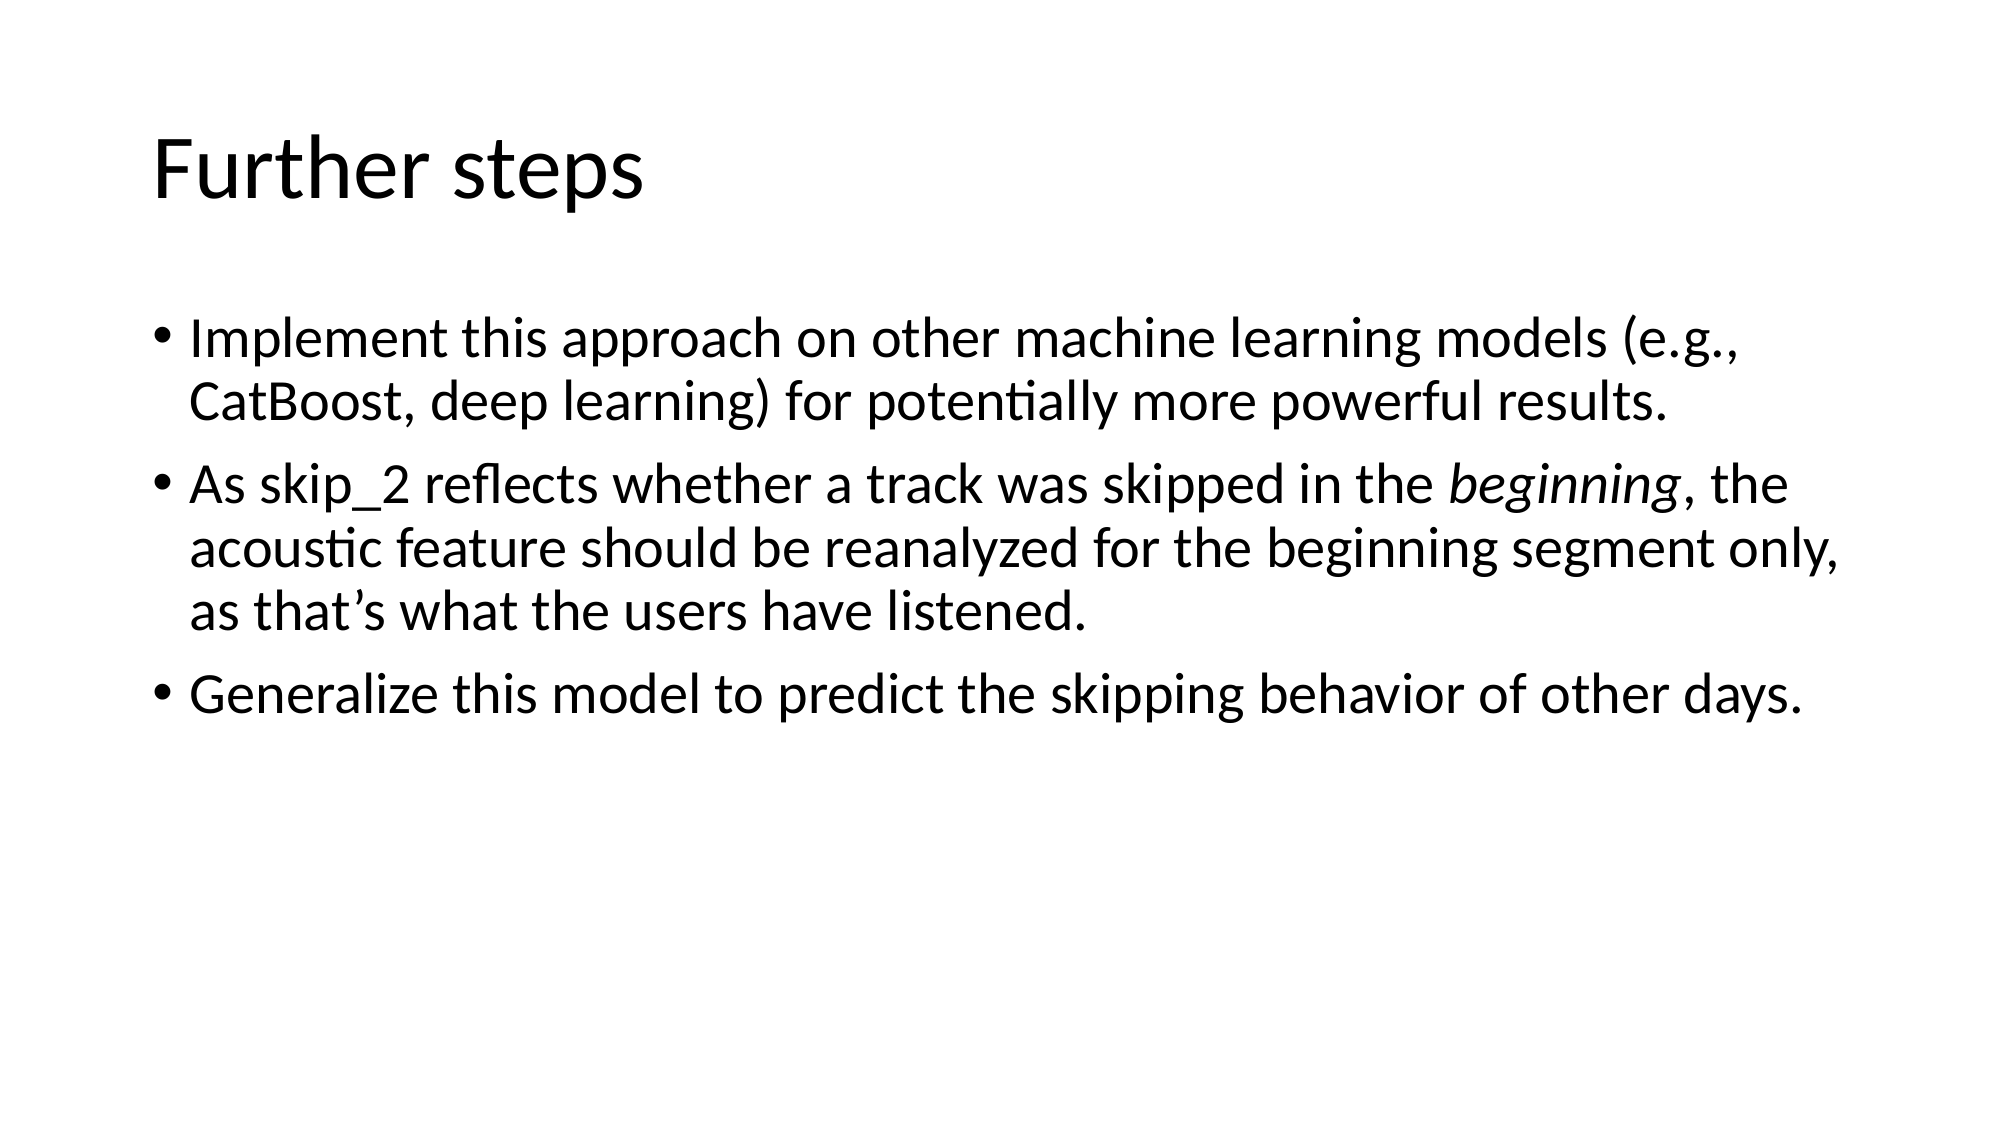

# Further steps
Implement this approach on other machine learning models (e.g., CatBoost, deep learning) for potentially more powerful results.
As skip_2 reflects whether a track was skipped in the beginning, the acoustic feature should be reanalyzed for the beginning segment only, as that’s what the users have listened.
Generalize this model to predict the skipping behavior of other days.